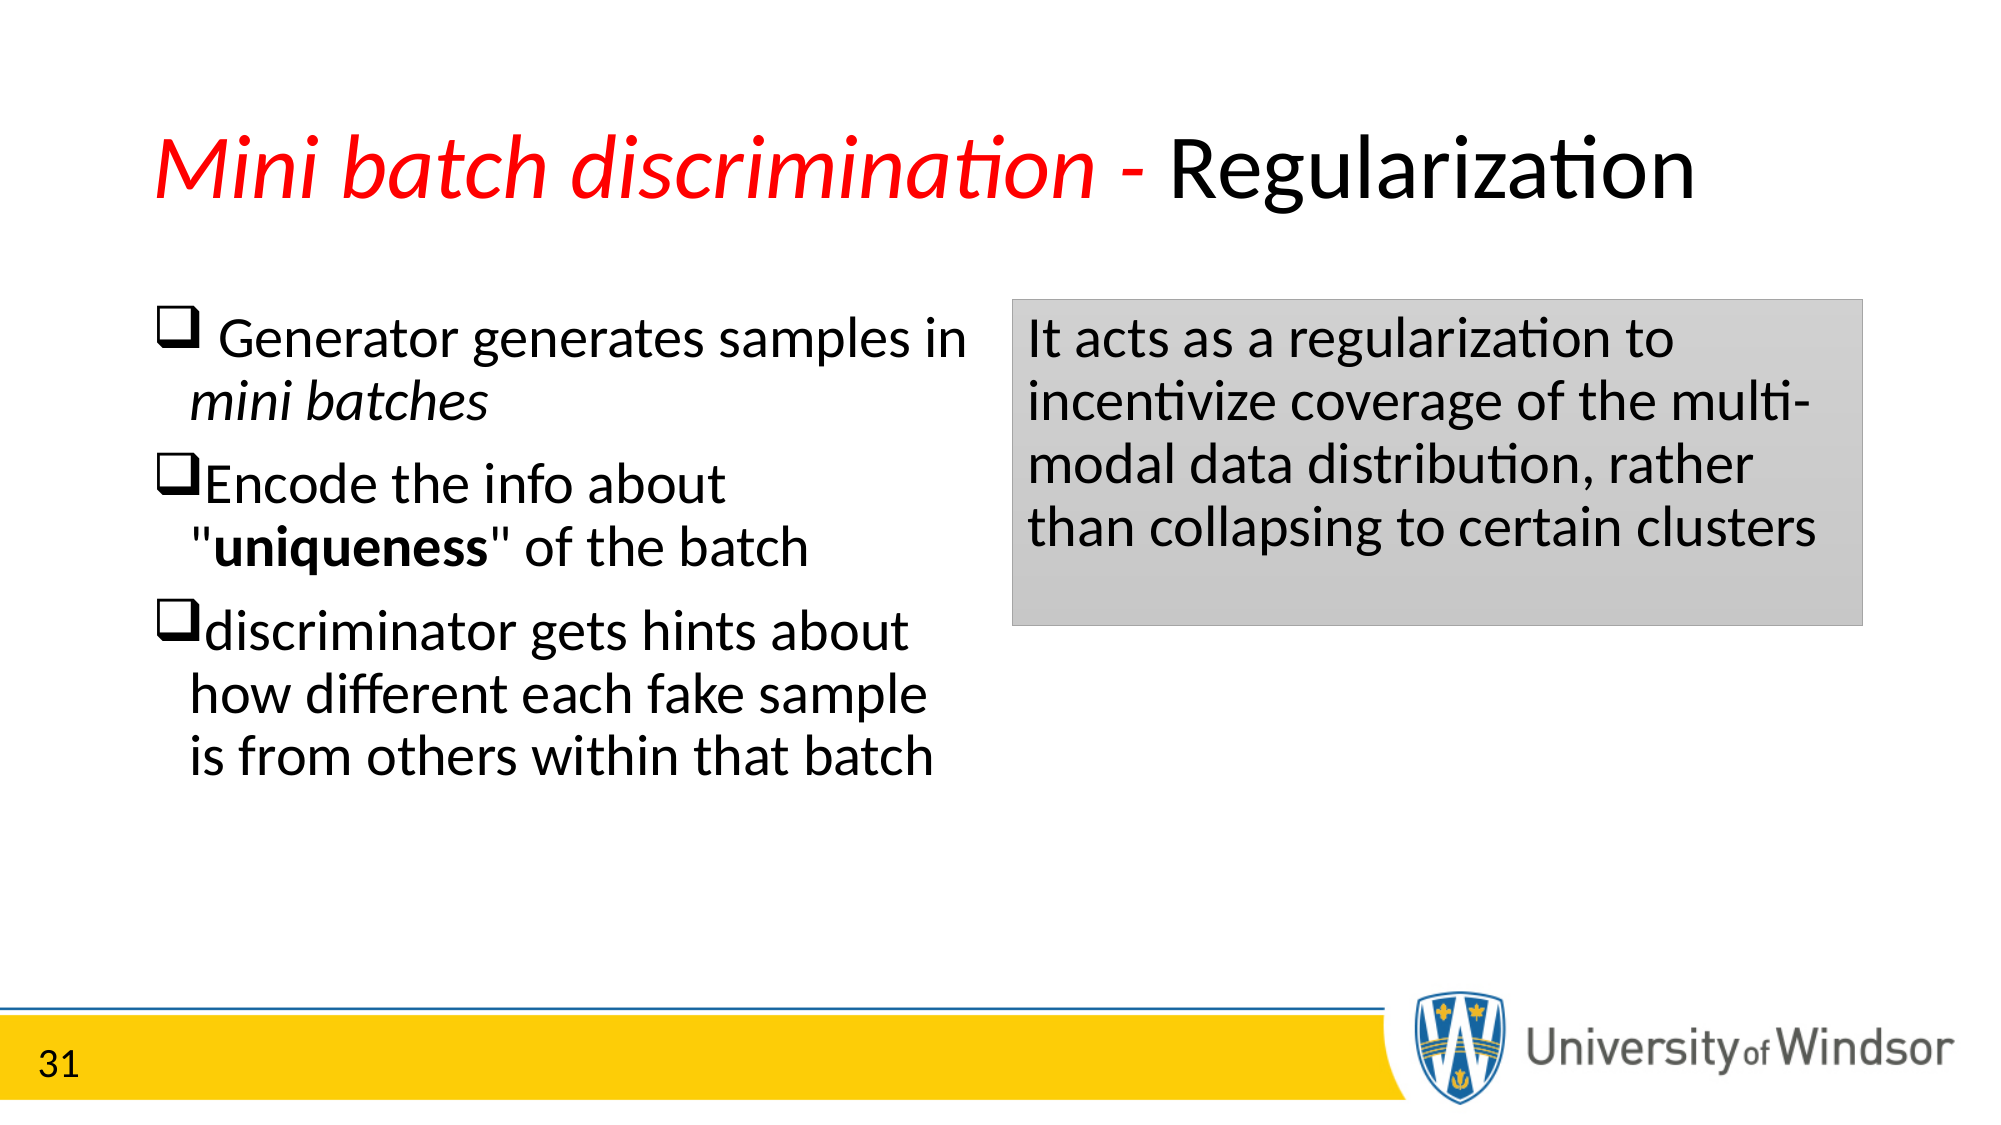

# Mini batch discrimination - Regularization
 Generator generates samples in mini batches
Encode the info about "uniqueness" of the batch
discriminator gets hints about how different each fake sample is from others within that batch
It acts as a regularization to incentivize coverage of the multi-modal data distribution, rather than collapsing to certain clusters
31